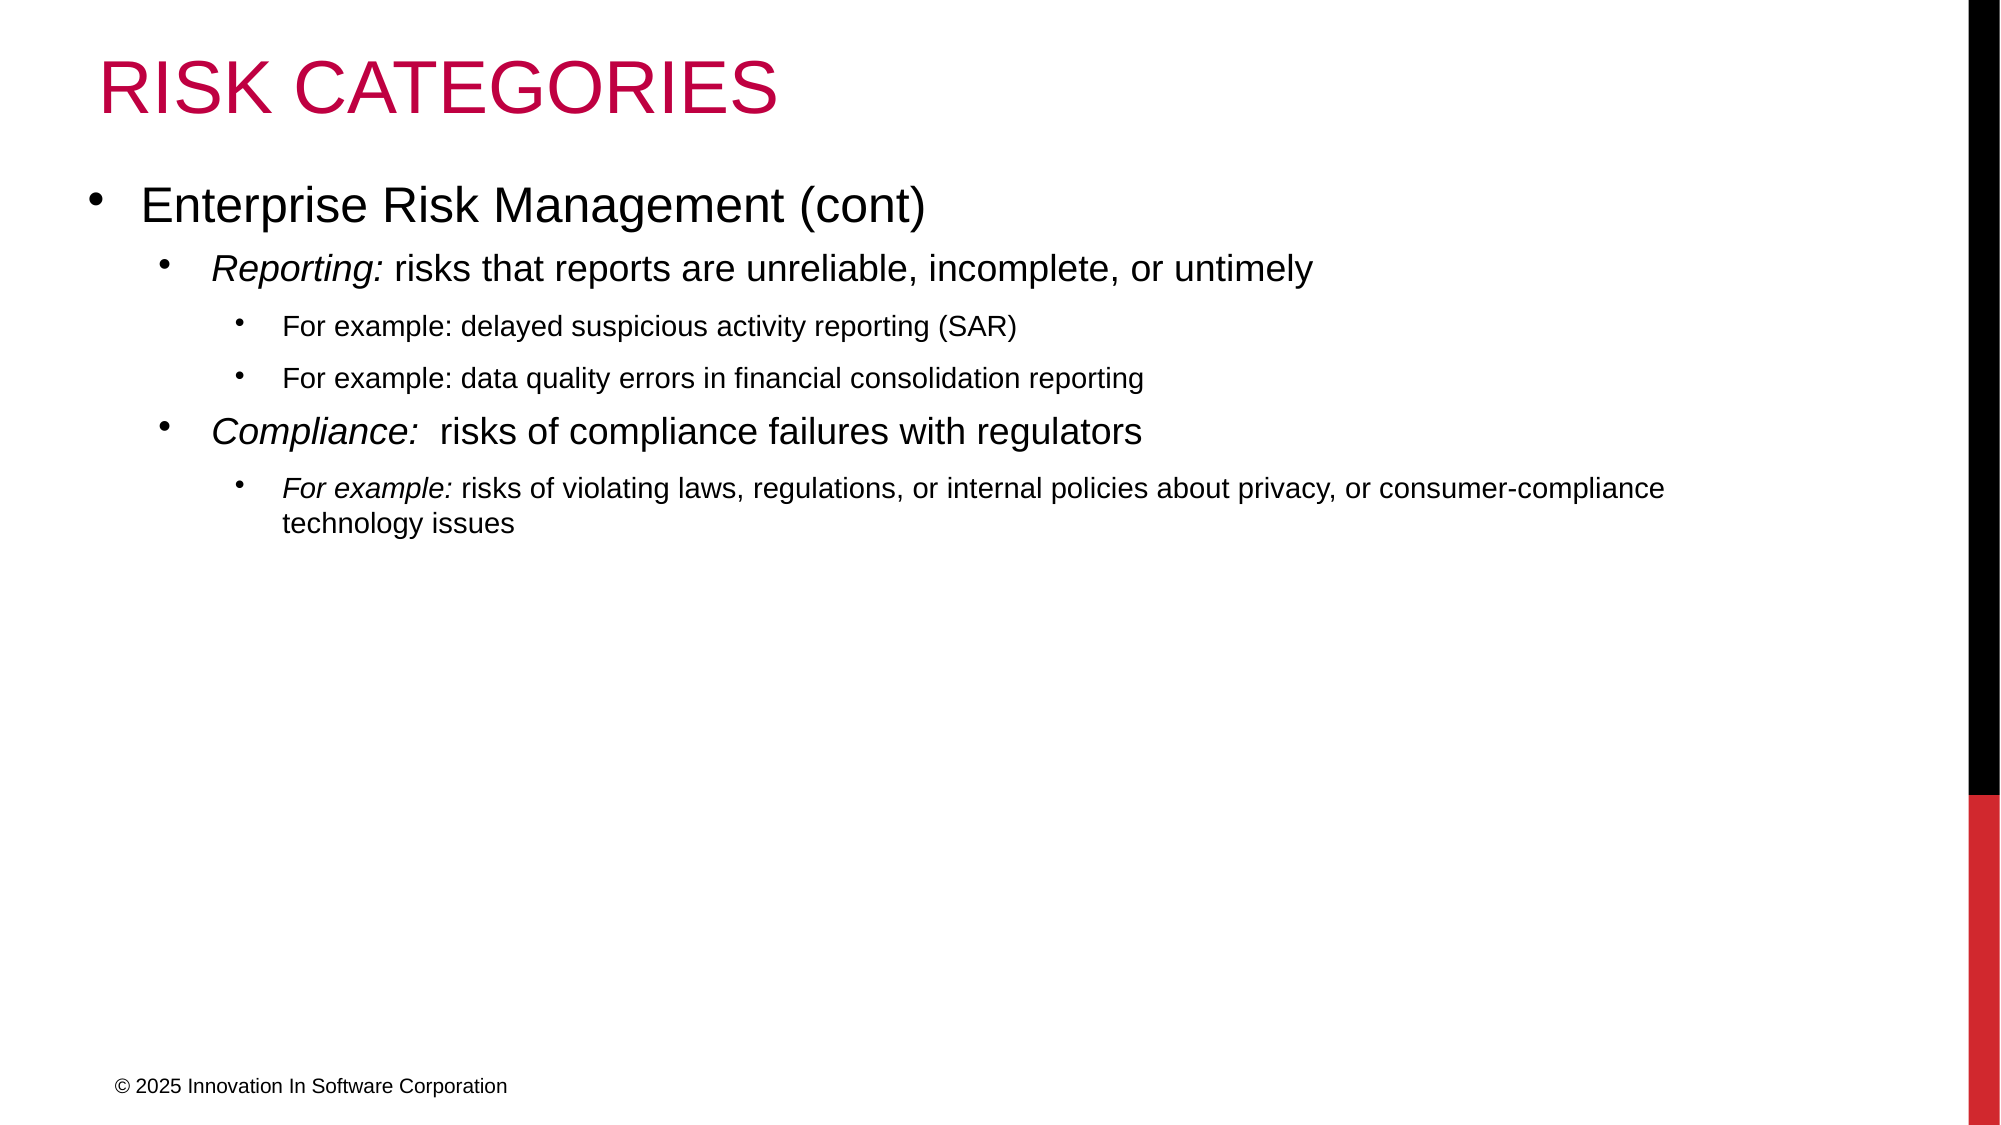

# Risk categories
Enterprise Risk Management (cont)
Reporting: risks that reports are unreliable, incomplete, or untimely
For example: delayed suspicious activity reporting (SAR)
For example: data quality errors in financial consolidation reporting
Compliance:  risks of compliance failures with regulators
For example: risks of violating laws, regulations, or internal policies about privacy, or consumer-compliance technology issues

© 2025 Innovation In Software Corporation